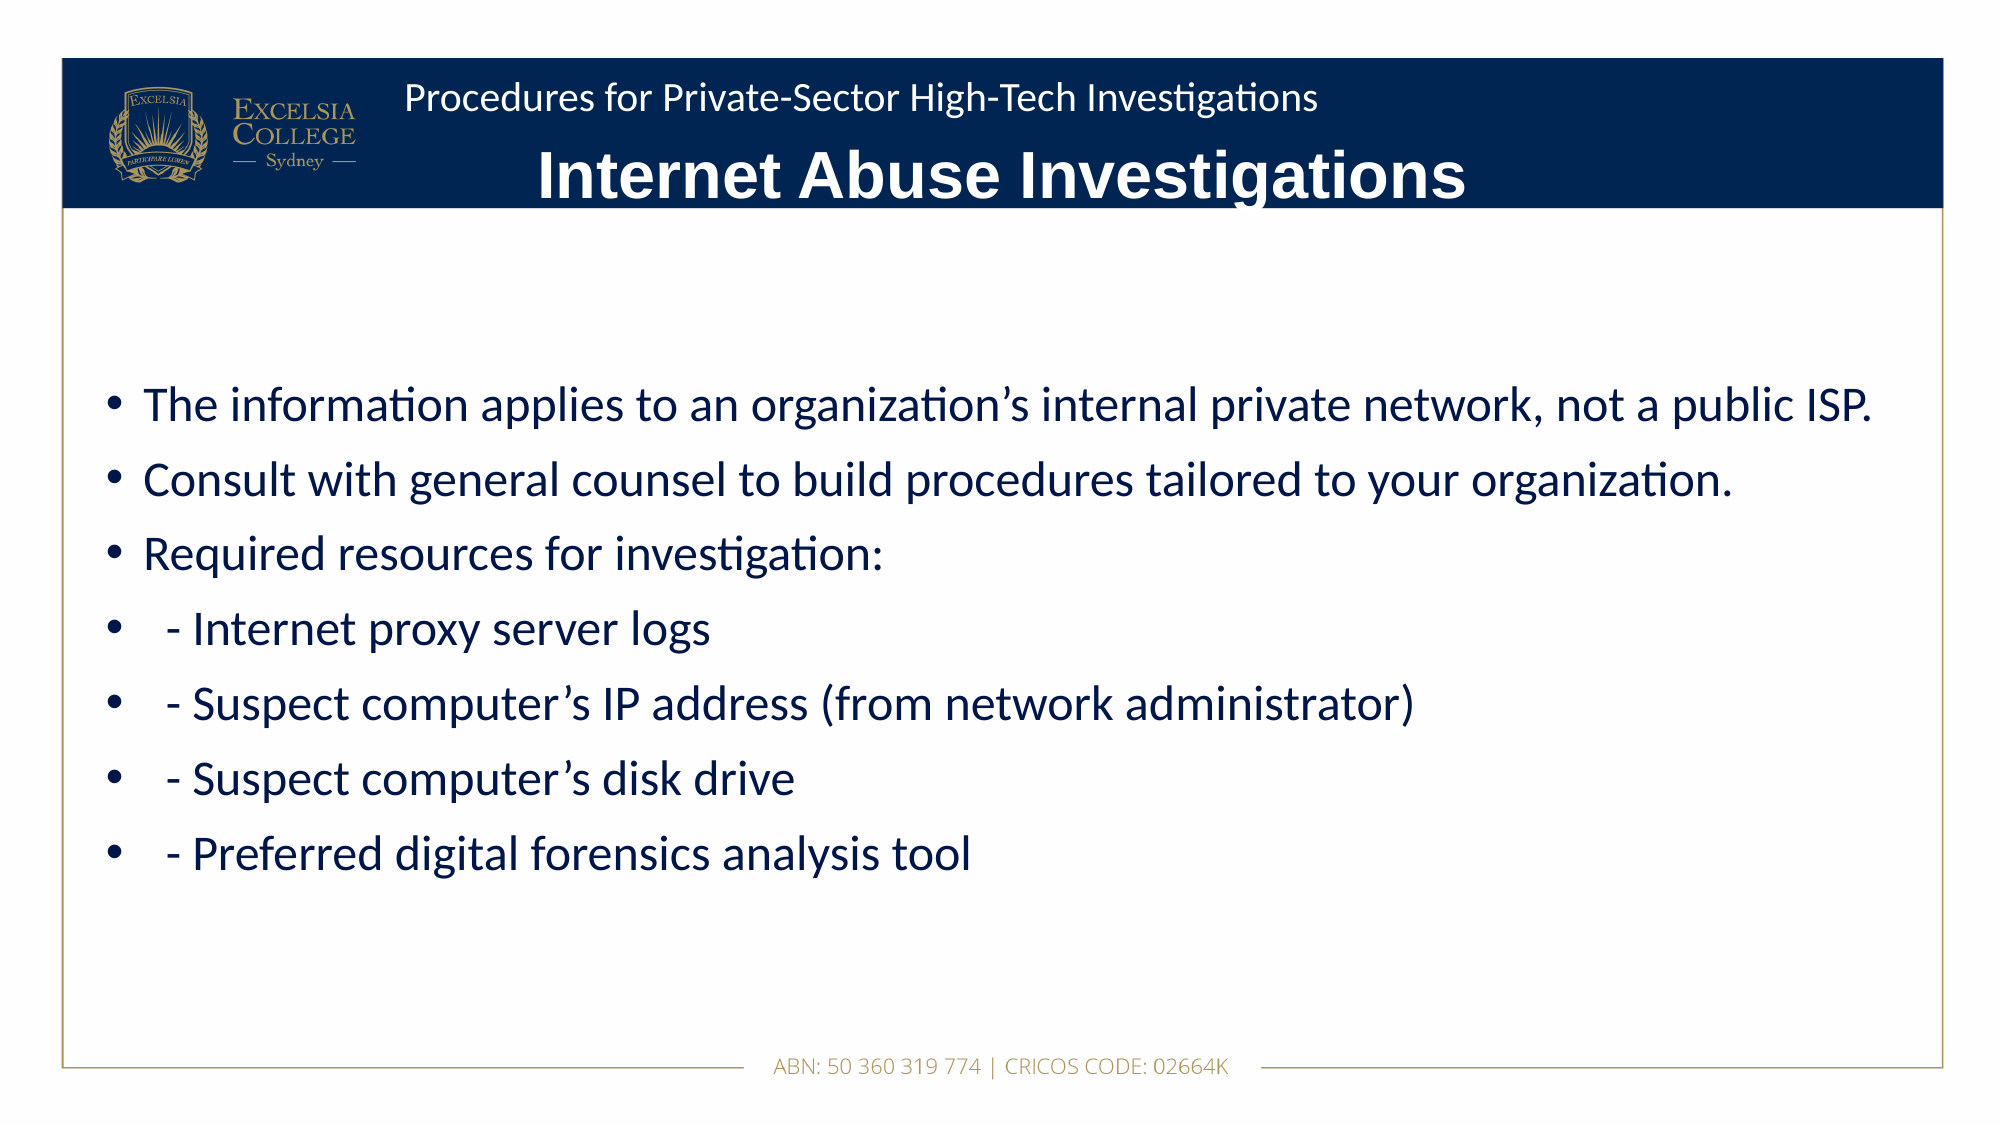

# Procedures for Private-Sector High-Tech Investigations
Internet Abuse Investigations
The information applies to an organization’s internal private network, not a public ISP.
Consult with general counsel to build procedures tailored to your organization.
Required resources for investigation:
  - Internet proxy server logs
  - Suspect computer’s IP address (from network administrator)
  - Suspect computer’s disk drive
  - Preferred digital forensics analysis tool